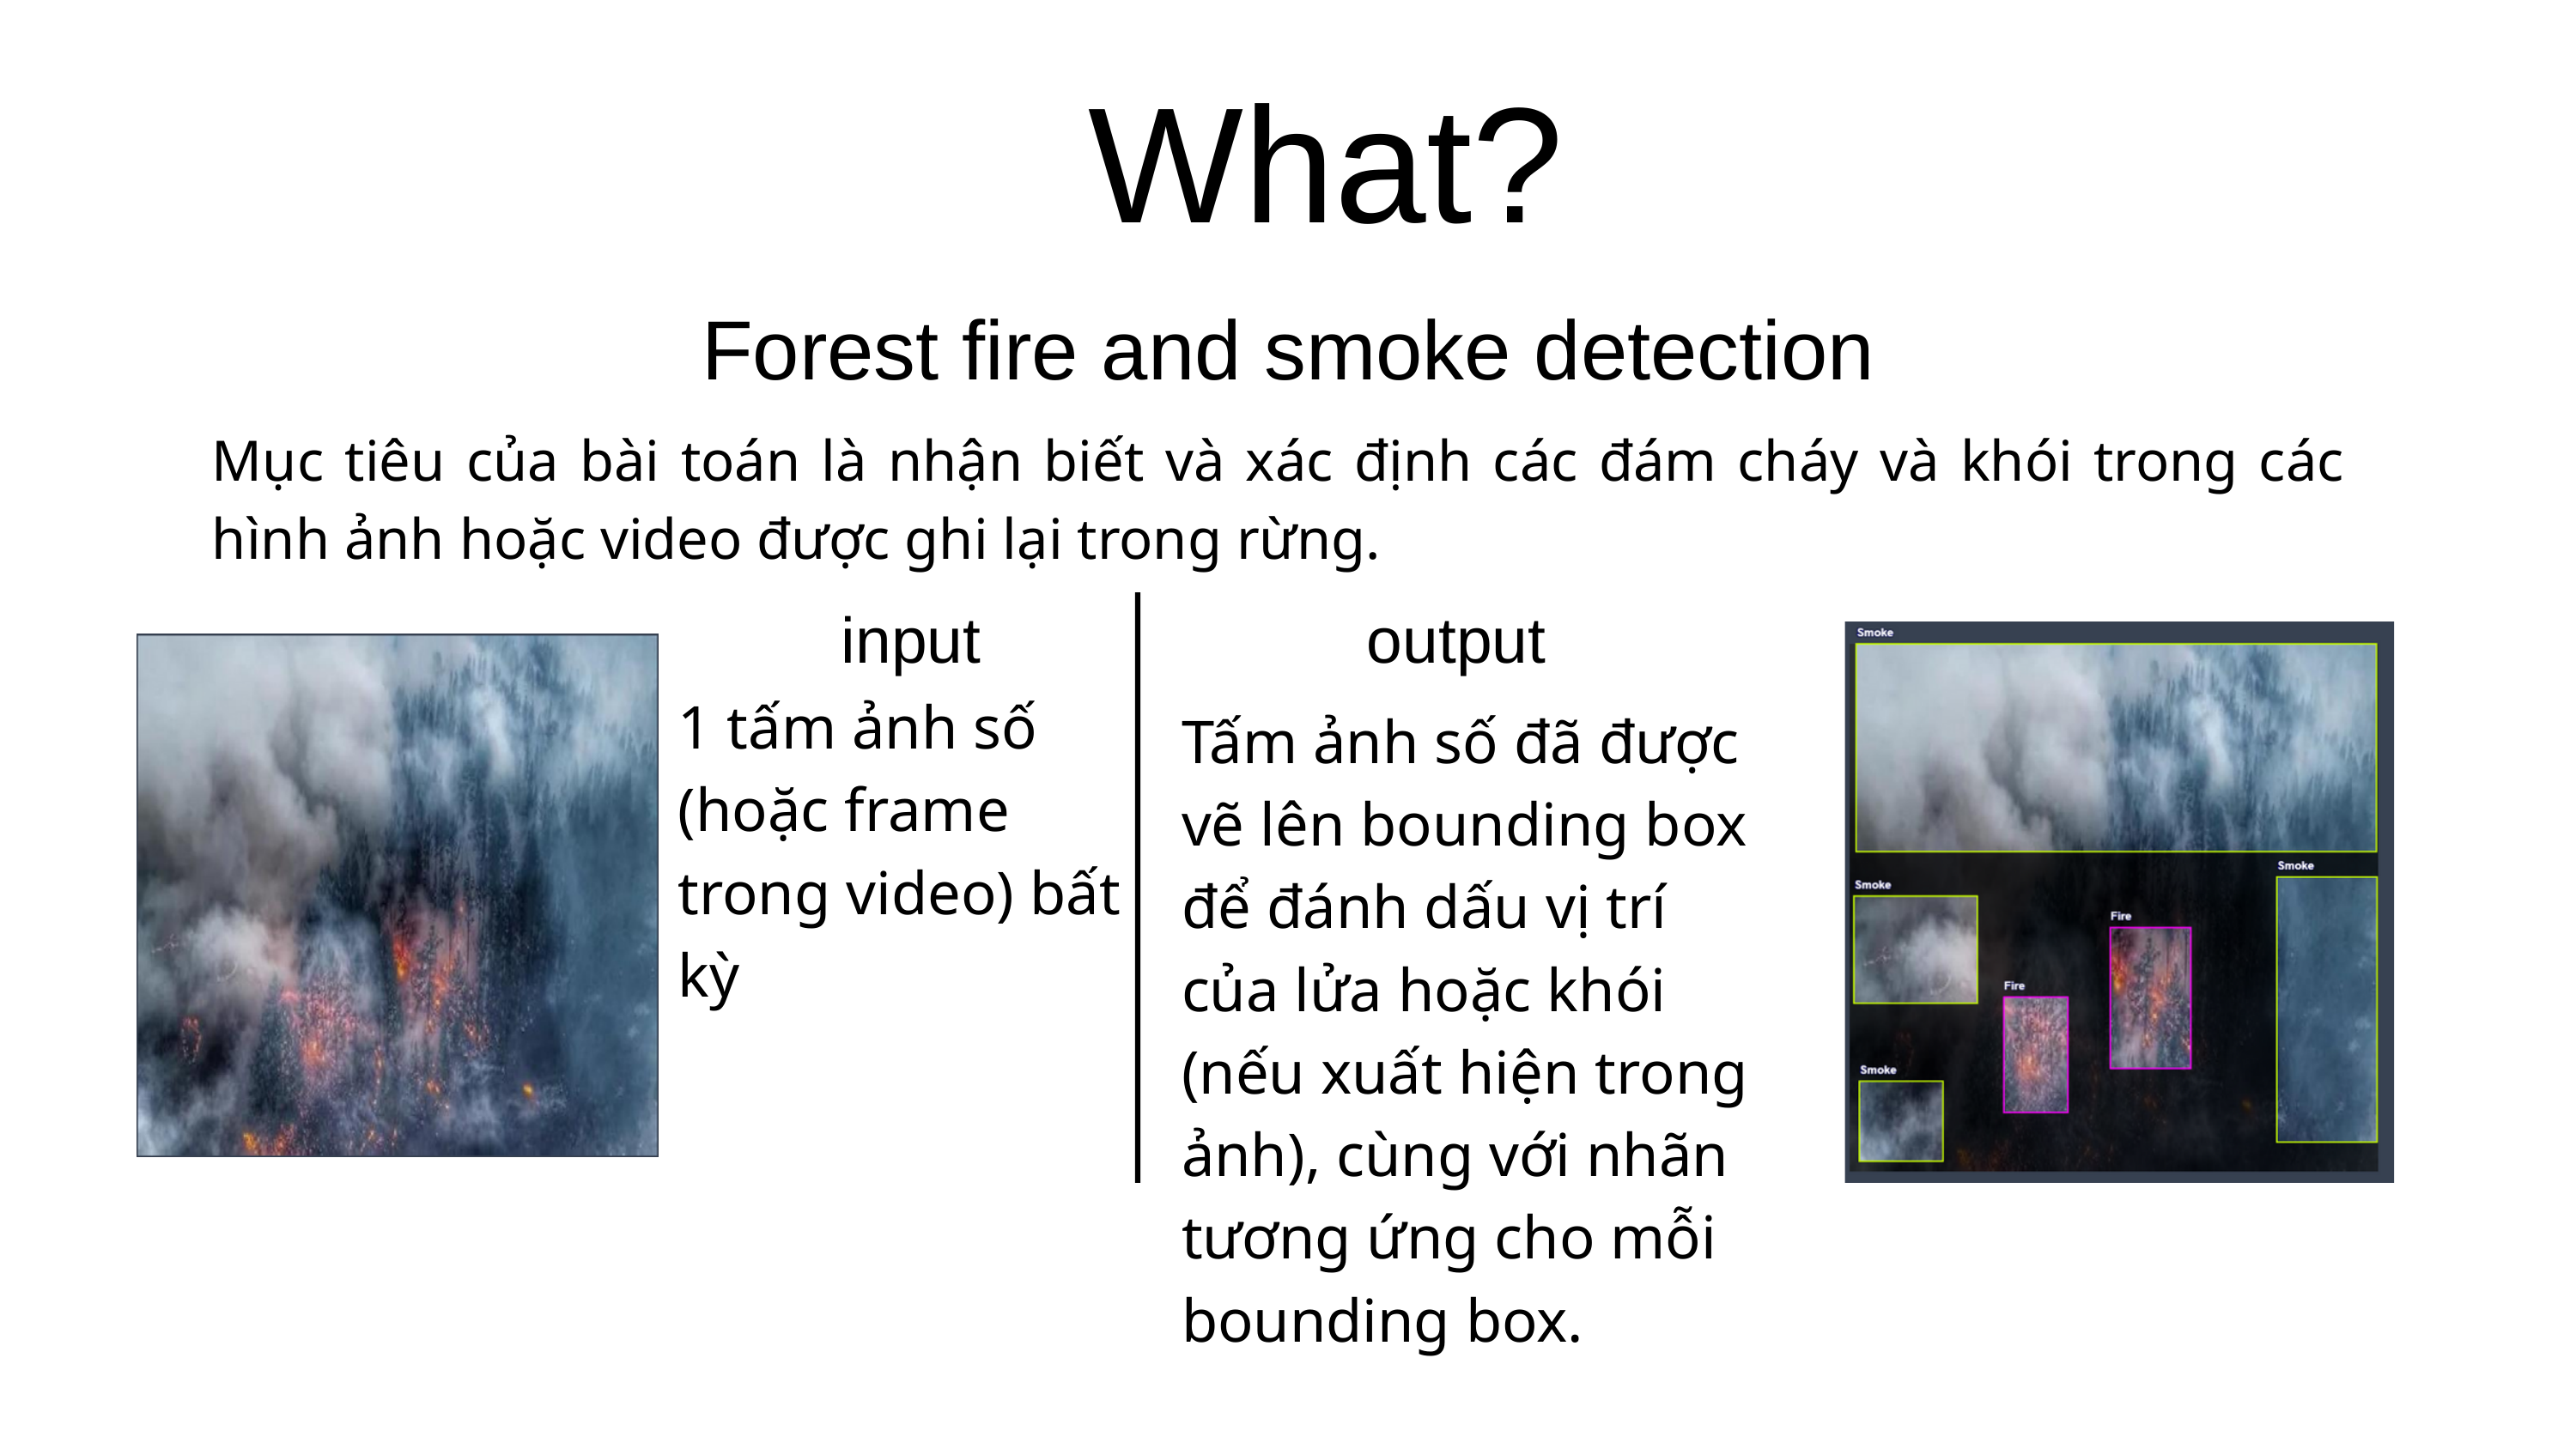

What?
Forest fire and smoke detection
Mục tiêu của bài toán là nhận biết và xác định các đám cháy và khói trong các hình ảnh hoặc video được ghi lại trong rừng.
input
output

1 tấm ảnh số (hoặc frame trong video) bất kỳ
Tấm ảnh số đã được vẽ lên bounding box để đánh dấu vị trí của lửa hoặc khói (nếu xuất hiện trong ảnh), cùng với nhãn tương ứng cho mỗi bounding box.